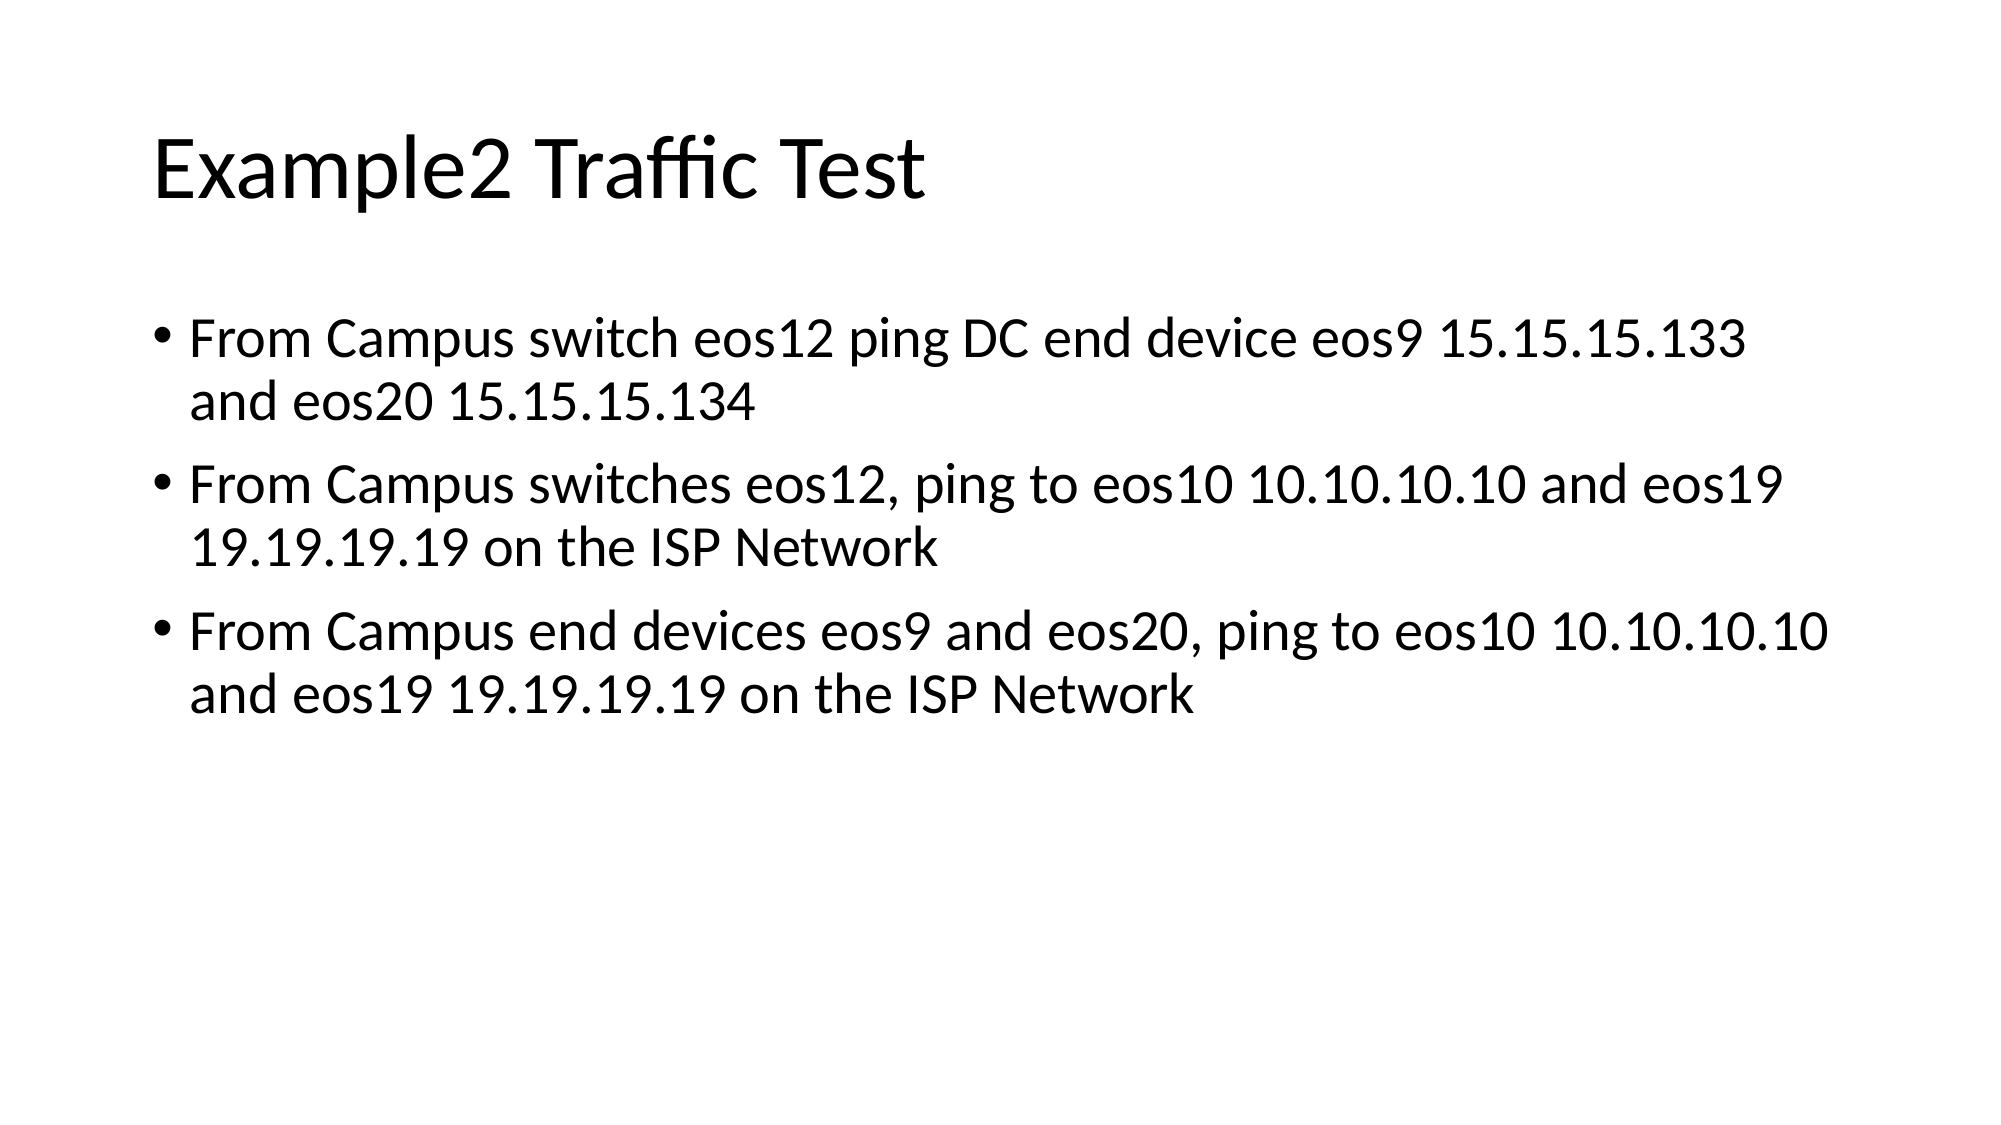

# Example2 Traffic Test
From Campus switch eos12 ping DC end device eos9 15.15.15.133 and eos20 15.15.15.134
From Campus switches eos12, ping to eos10 10.10.10.10 and eos19 19.19.19.19 on the ISP Network
From Campus end devices eos9 and eos20, ping to eos10 10.10.10.10 and eos19 19.19.19.19 on the ISP Network